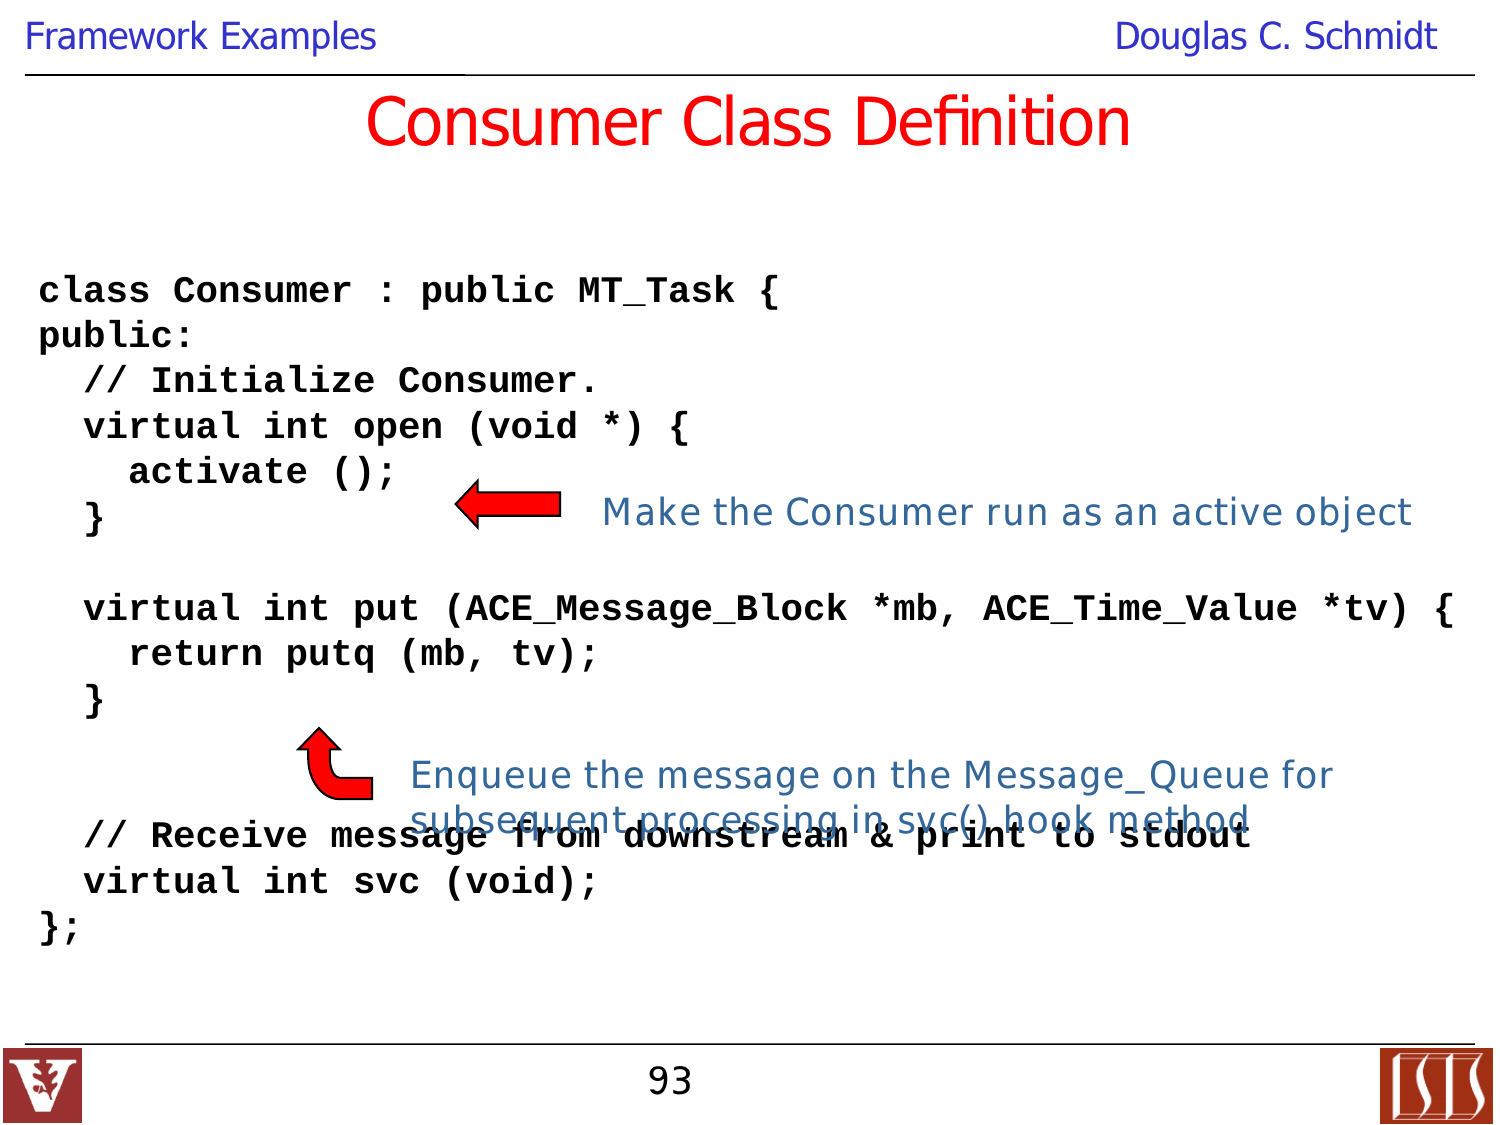

# Consumer Class Definition
class Consumer : public MT_Task {
public:
  // Initialize Consumer.
  virtual int open (void *) {
    activate ();
  }

  virtual int put (ACE_Message_Block *mb, ACE_Time_Value *tv) {
    return putq (mb, tv);
  }

  // Receive message from downstream & print to stdout
  virtual int svc (void);
};

Make the Consumer run as an active object

Enqueue the message on the Message_Queue for subsequent processing in svc() hook method